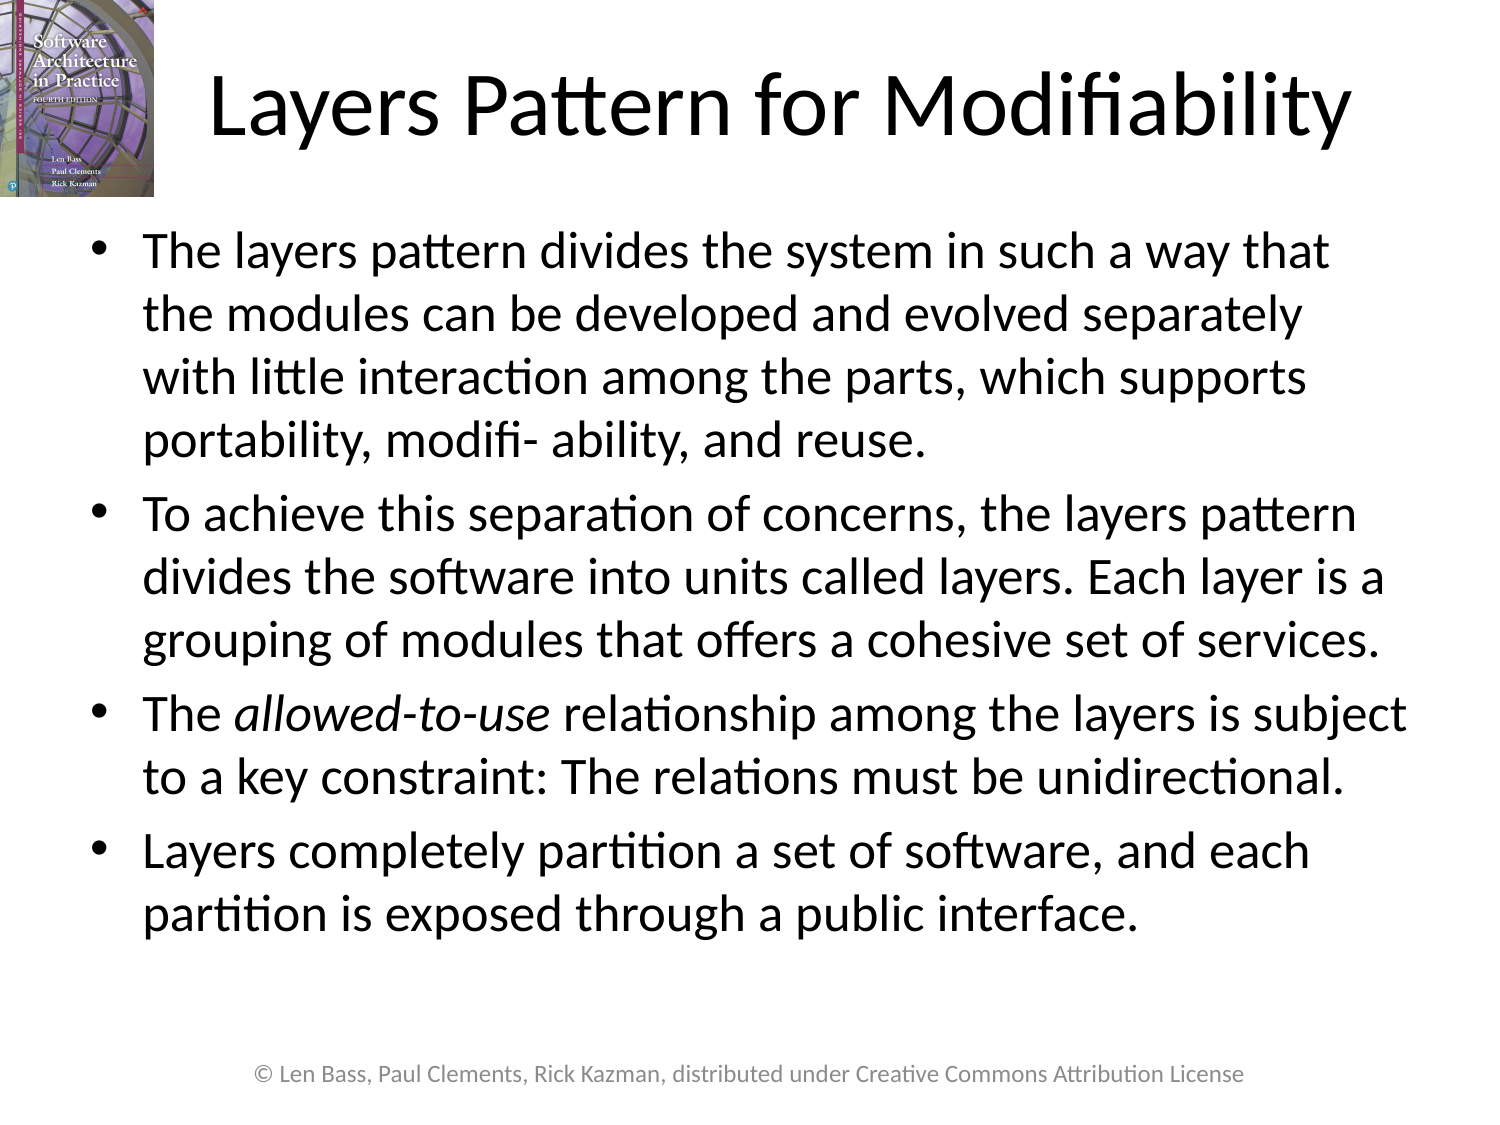

# Layers Pattern for Modifiability
The layers pattern divides the system in such a way that the modules can be developed and evolved separately with little interaction among the parts, which supports portability, modifi- ability, and reuse.
To achieve this separation of concerns, the layers pattern divides the software into units called layers. Each layer is a grouping of modules that offers a cohesive set of services.
The allowed-to-use relationship among the layers is subject to a key constraint: The relations must be unidirectional.
Layers completely partition a set of software, and each partition is exposed through a public interface.
© Len Bass, Paul Clements, Rick Kazman, distributed under Creative Commons Attribution License